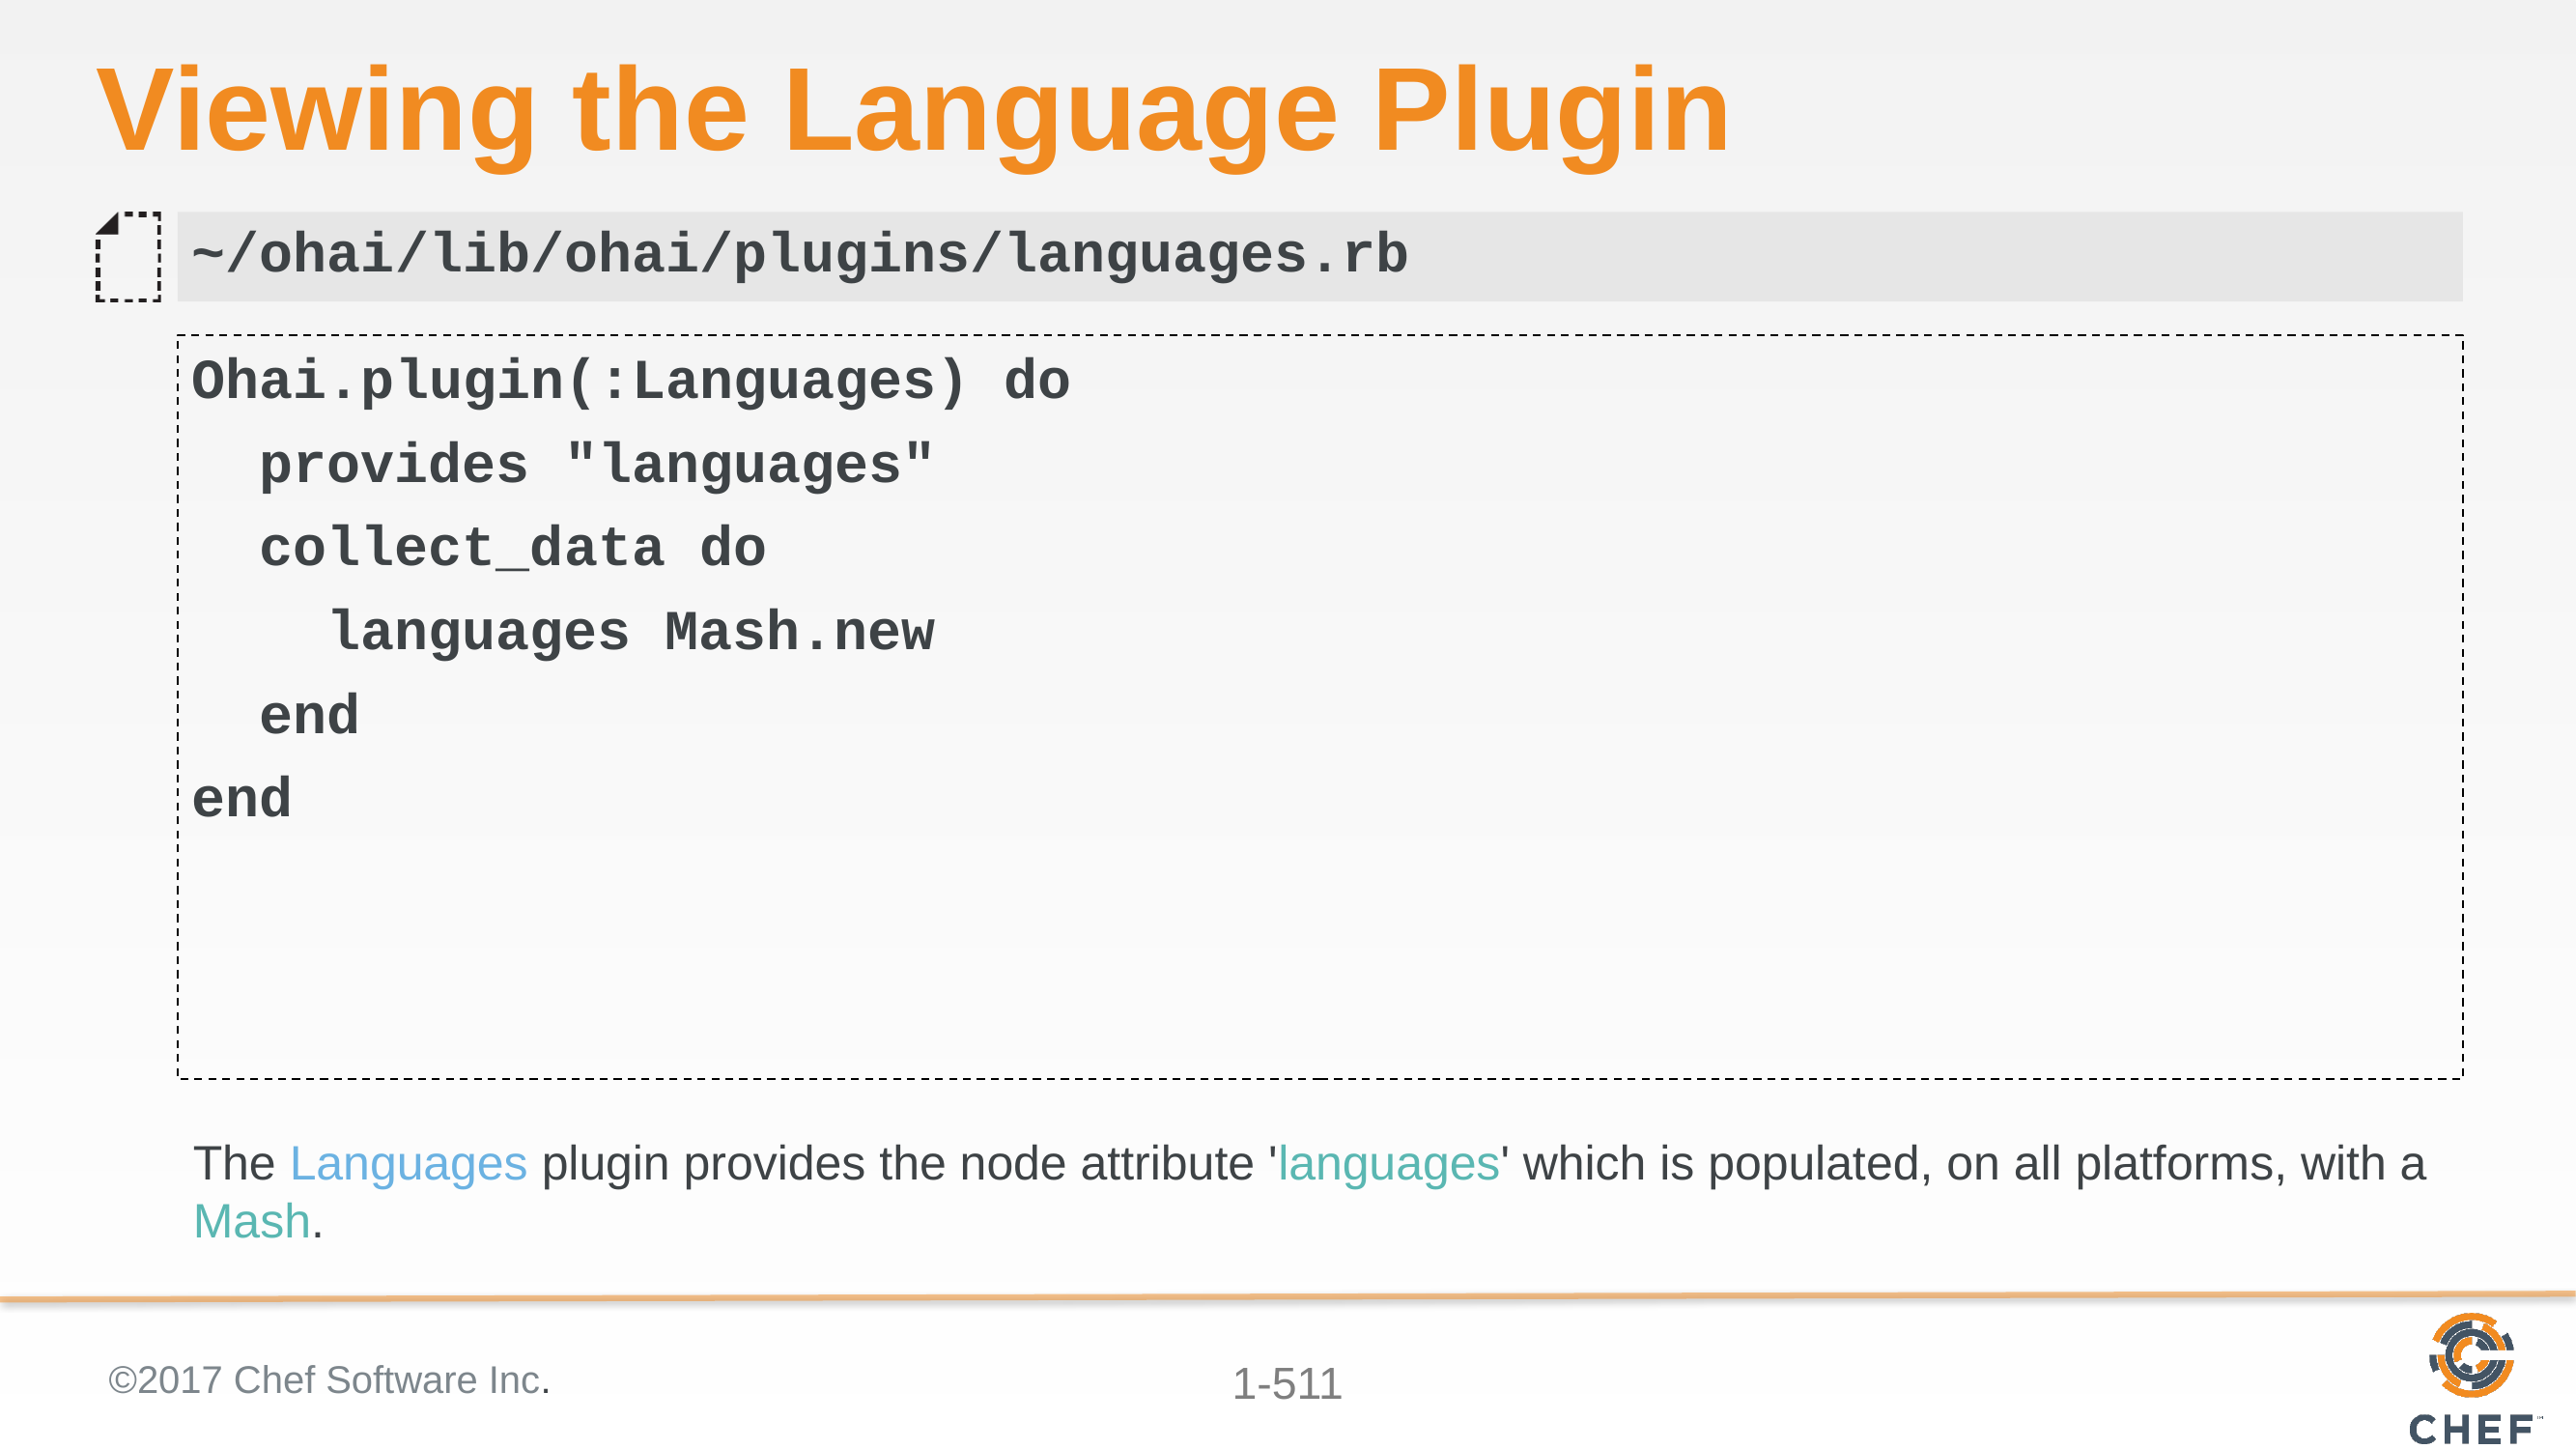

# Viewing the Language Plugin
~/ohai/lib/ohai/plugins/languages.rb
Ohai.plugin(:Languages) do
  provides "languages"
  collect_data do
    languages Mash.new
  end
end
The Languages plugin provides the node attribute 'languages' which is populated, on all platforms, with a Mash.